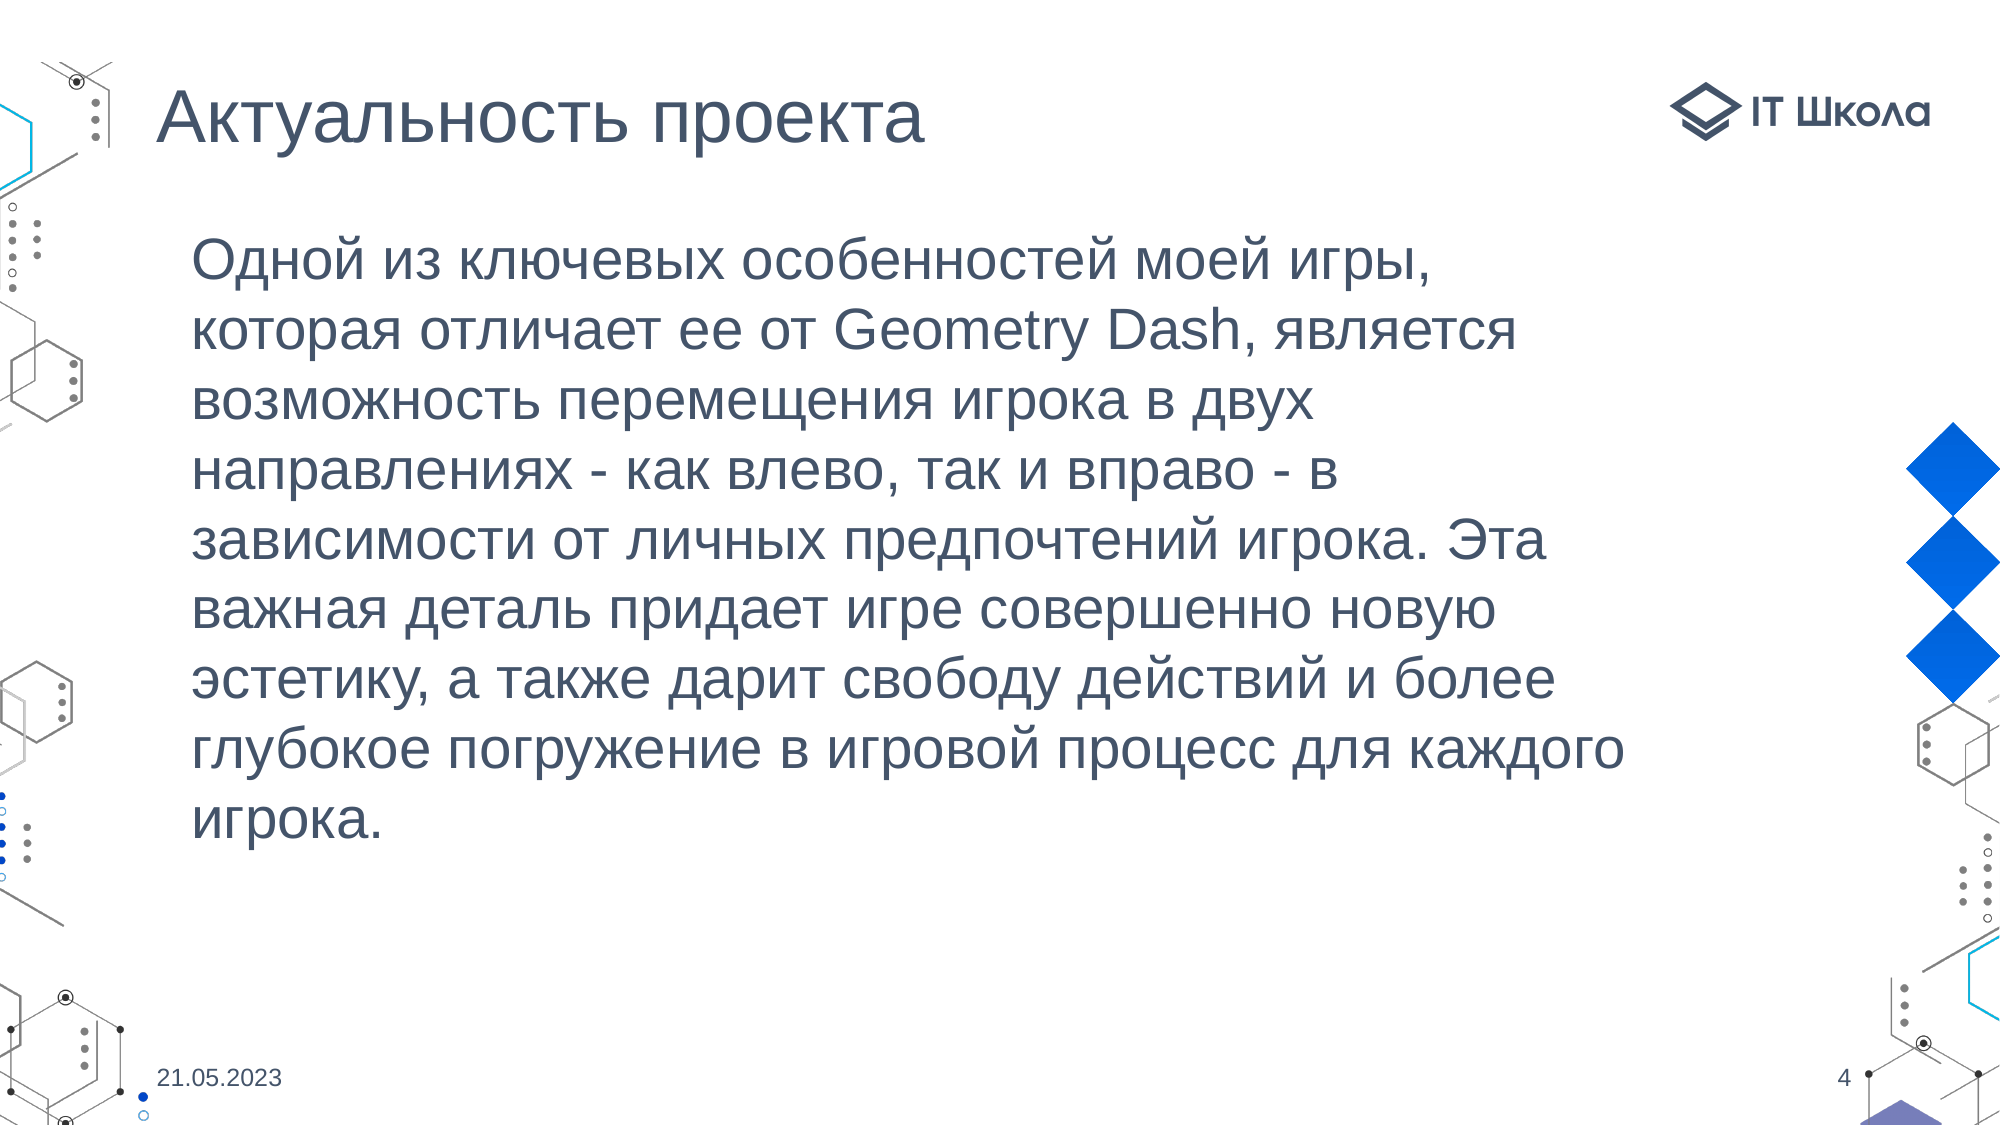

# Актуальность проекта
Одной из ключевых особенностей моей игры, которая отличает ее от Geometry Dash, является возможность перемещения игрока в двух направлениях - как влево, так и вправо - в зависимости от личных предпочтений игрока. Эта важная деталь придает игре совершенно новую эстетику, а также дарит свободу действий и более глубокое погружение в игровой процесс для каждого игрока.
21.05.2023
4